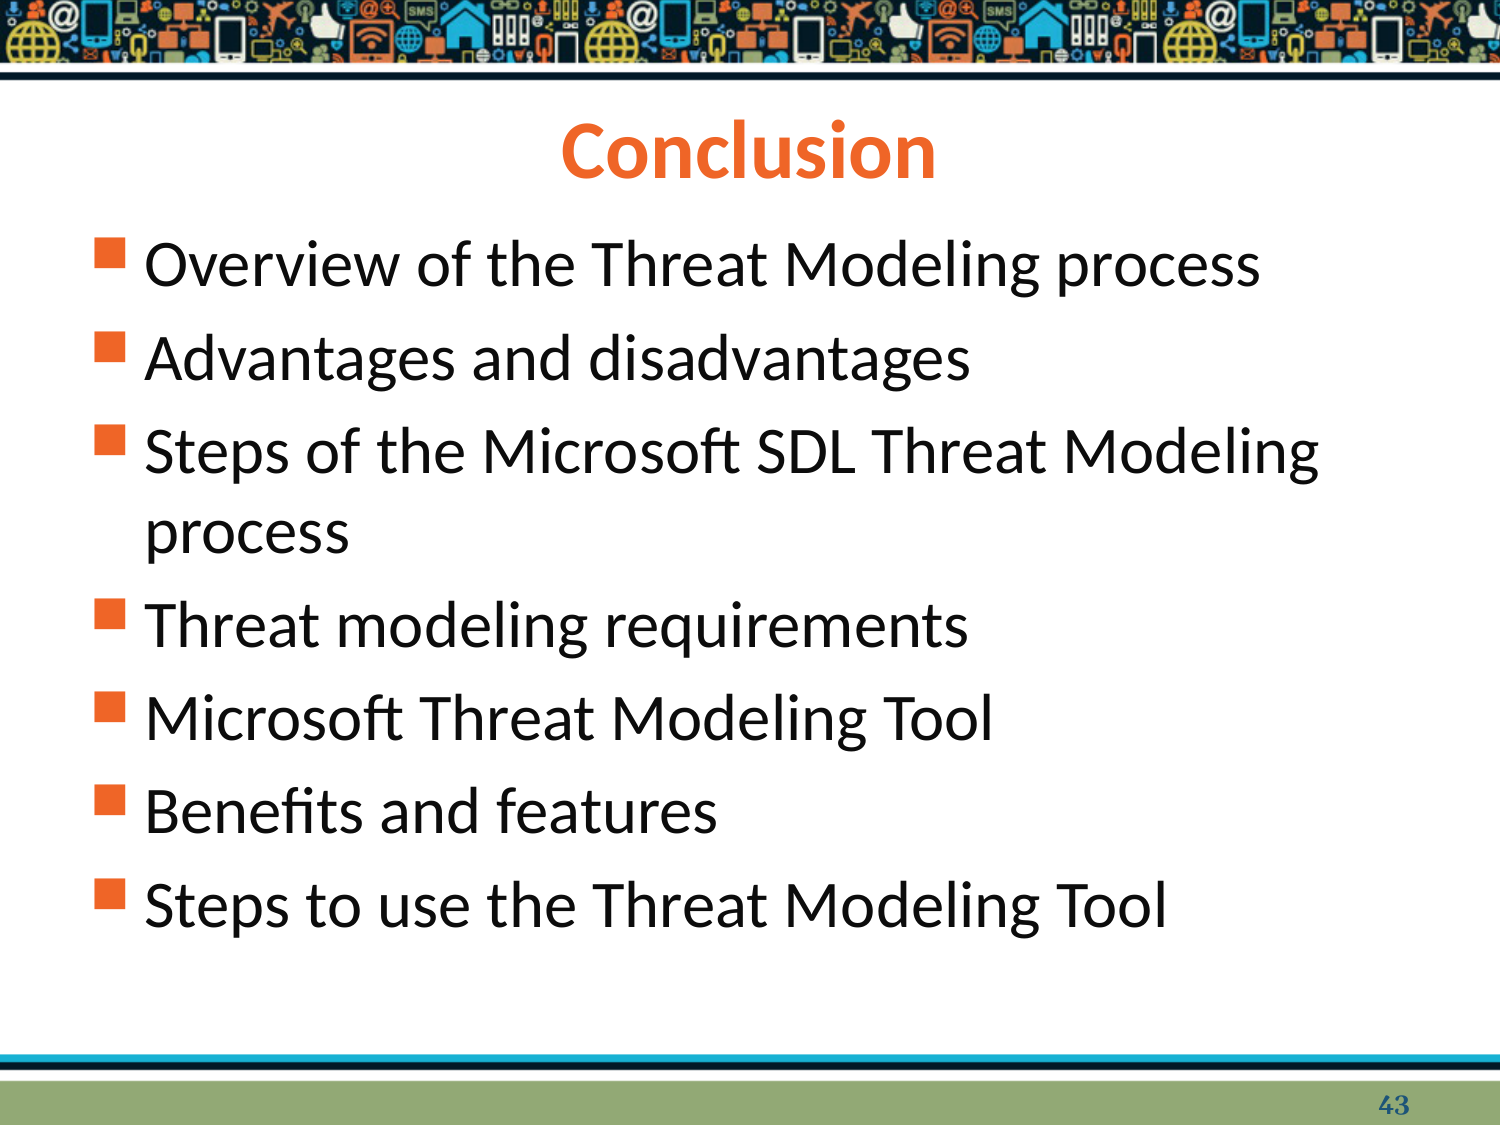

43
# Conclusion
Overview of the Threat Modeling process
Advantages and disadvantages
Steps of the Microsoft SDL Threat Modeling process
Threat modeling requirements
Microsoft Threat Modeling Tool
Benefits and features
Steps to use the Threat Modeling Tool